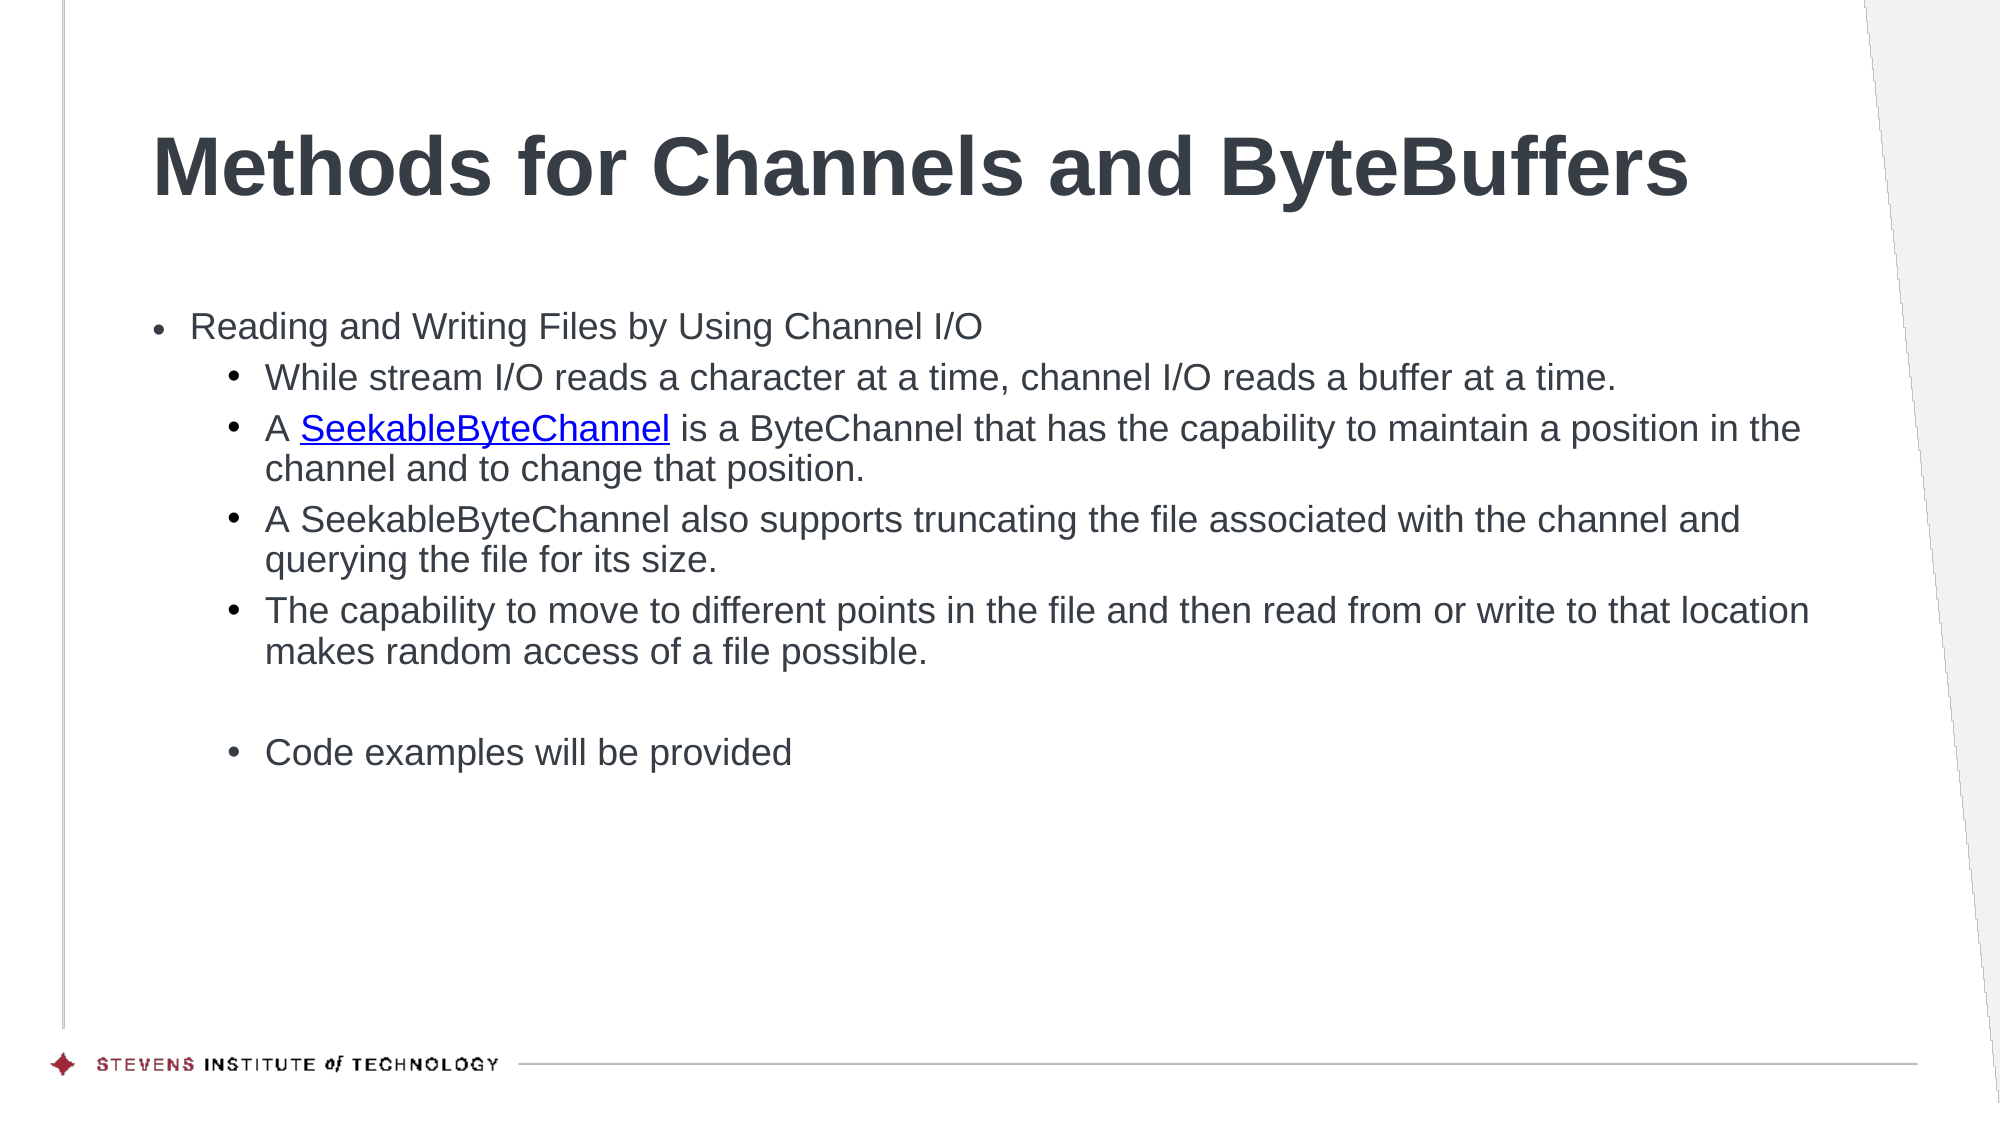

# Methods for Channels and ByteBuffers
Reading and Writing Files by Using Channel I/O
While stream I/O reads a character at a time, channel I/O reads a buffer at a time.
A SeekableByteChannel is a ByteChannel that has the capability to maintain a position in the channel and to change that position.
A SeekableByteChannel also supports truncating the file associated with the channel and querying the file for its size.
The capability to move to different points in the file and then read from or write to that location makes random access of a file possible.

Code examples will be provided